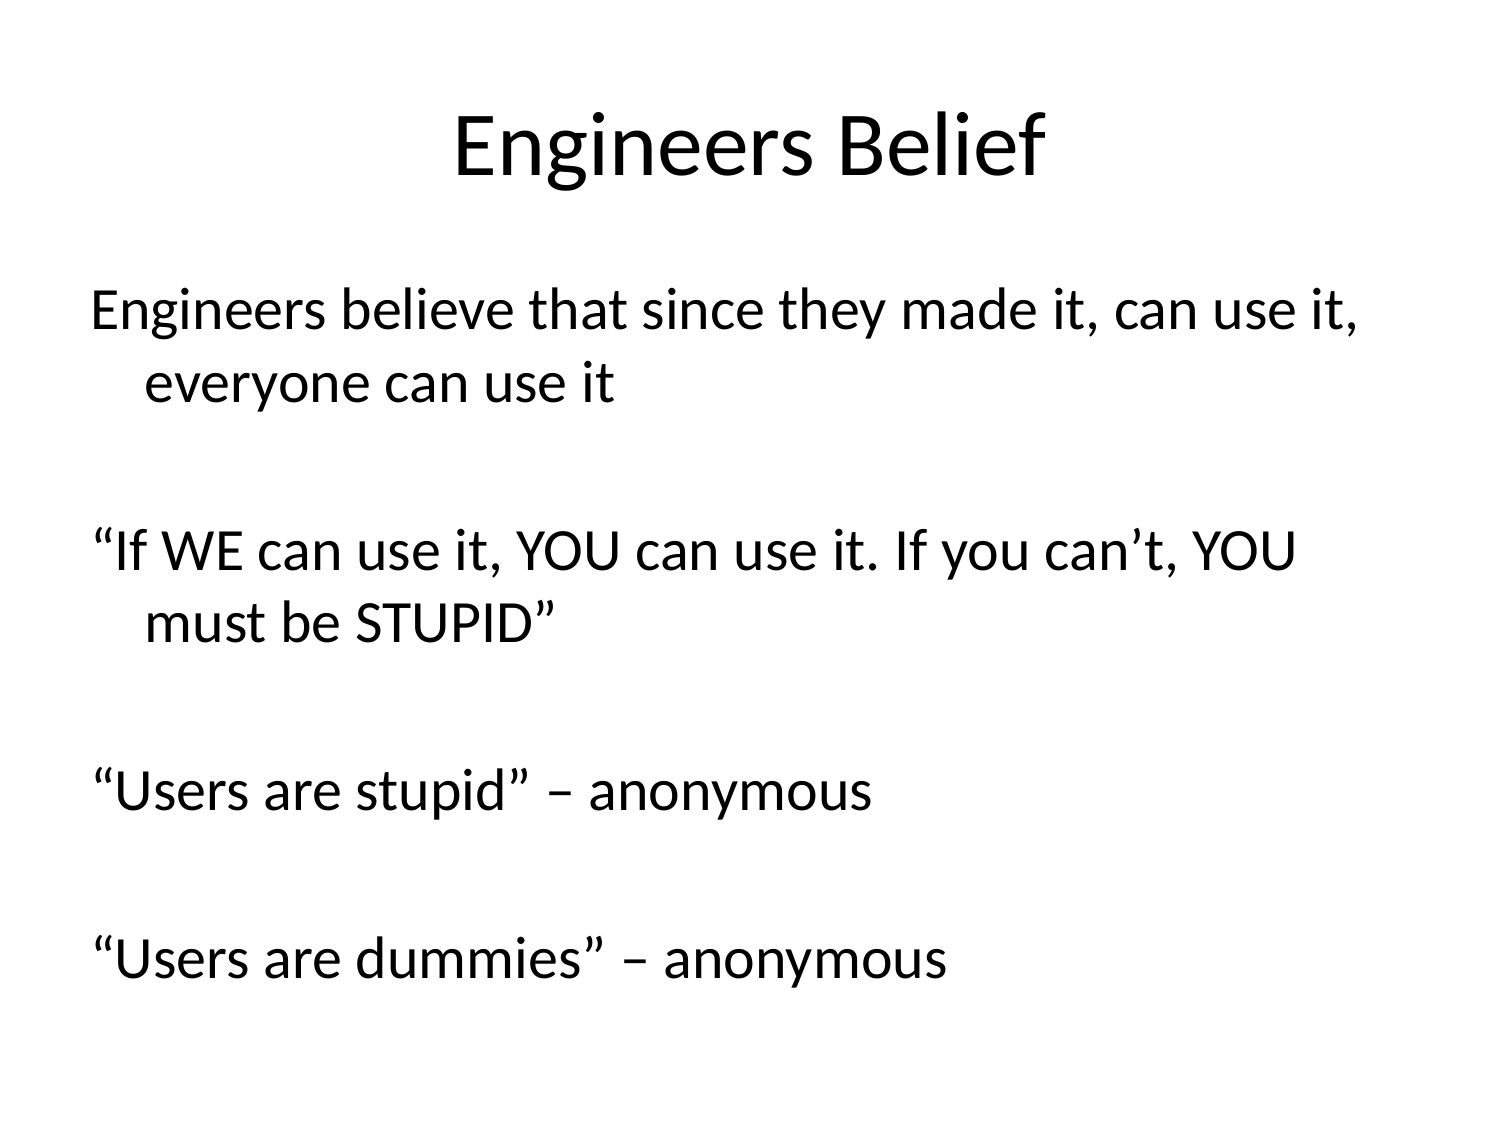

# Engineers Belief
Engineers believe that since they made it, can use it, everyone can use it

“If WE can use it, YOU can use it. If you can’t, YOU must be STUPID”

“Users are stupid” – anonymous

“Users are dummies” – anonymous